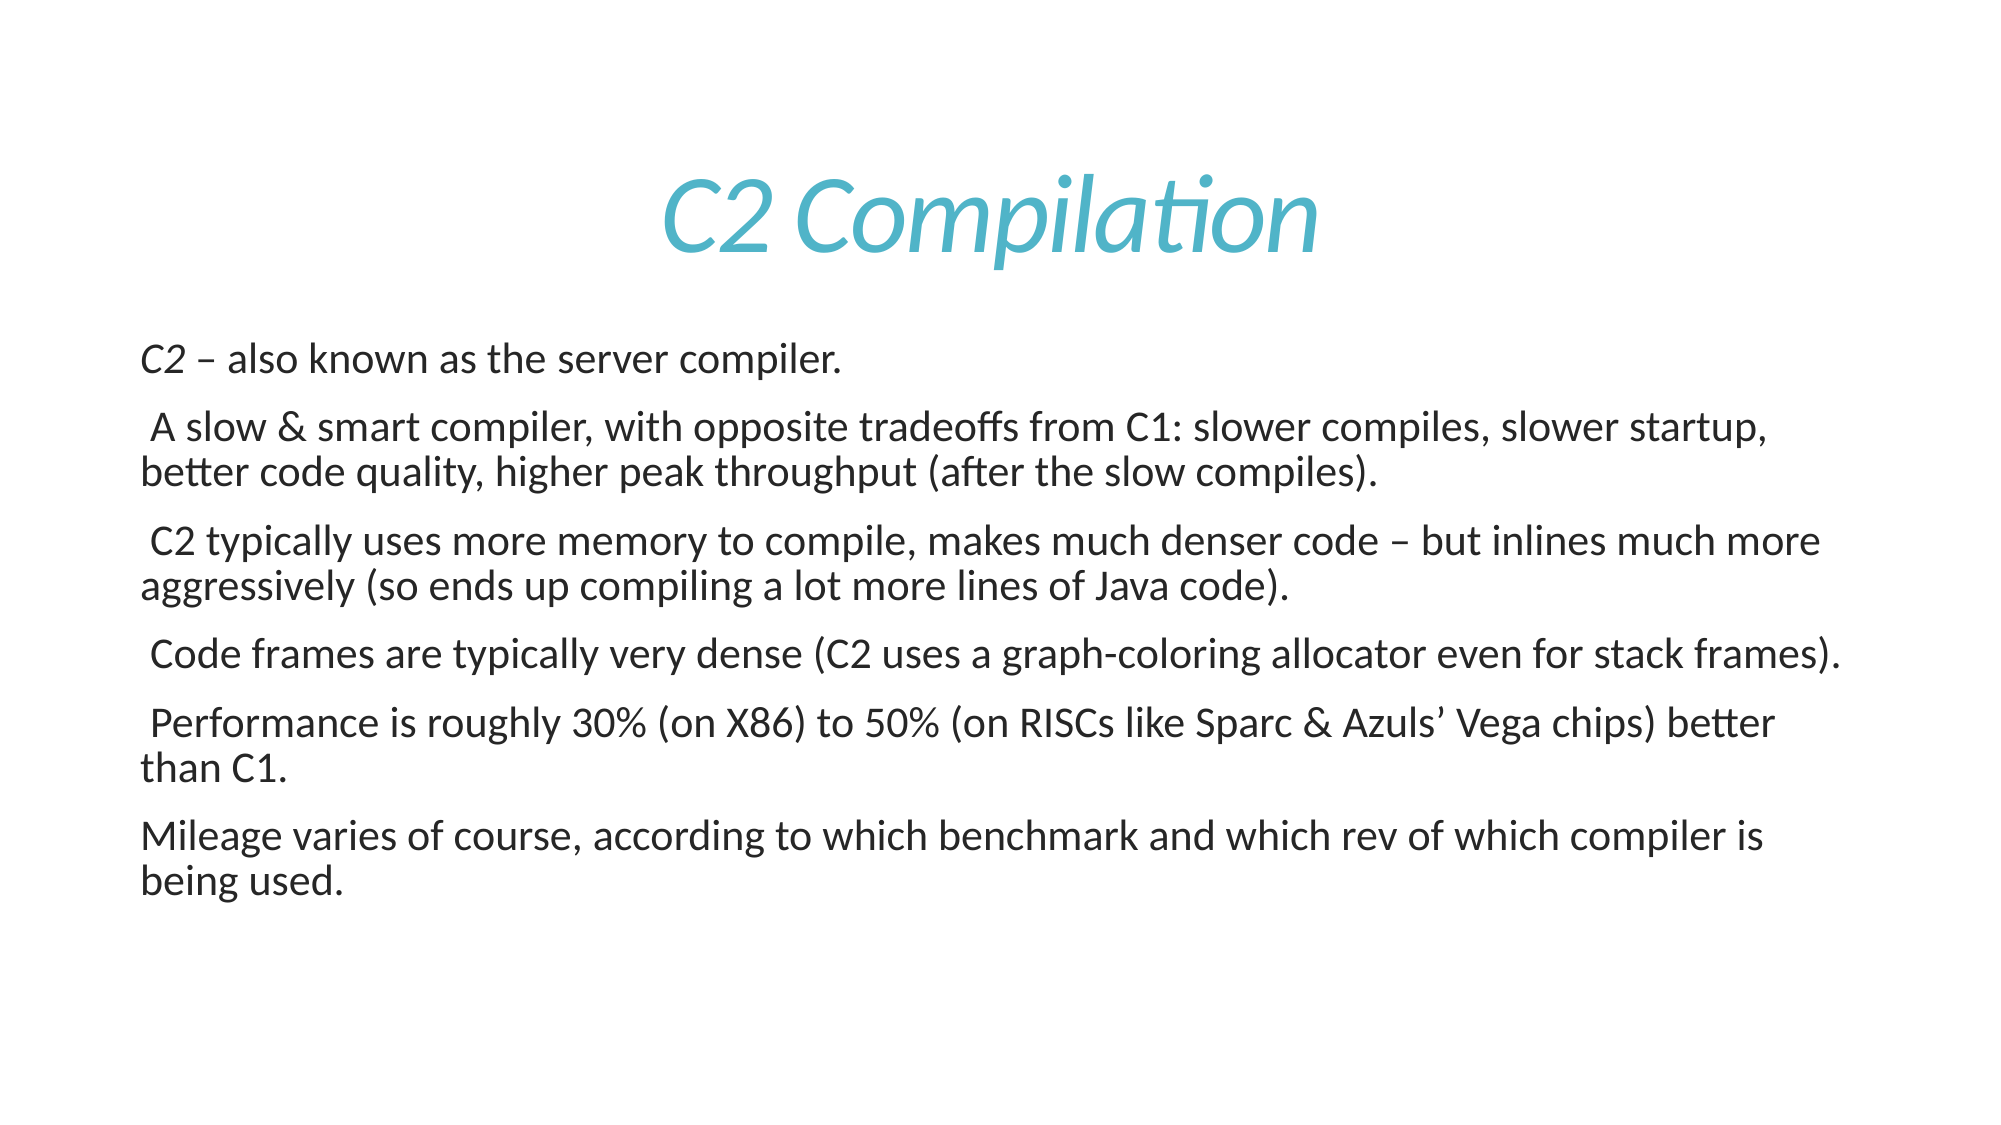

# C2 Compilation
C2 – also known as the server compiler.
 A slow & smart compiler, with opposite tradeoffs from C1: slower compiles, slower startup, better code quality, higher peak throughput (after the slow compiles).
 C2 typically uses more memory to compile, makes much denser code – but inlines much more aggressively (so ends up compiling a lot more lines of Java code).
 Code frames are typically very dense (C2 uses a graph-coloring allocator even for stack frames).
 Performance is roughly 30% (on X86) to 50% (on RISCs like Sparc & Azuls’ Vega chips) better than C1.
Mileage varies of course, according to which benchmark and which rev of which compiler is being used.